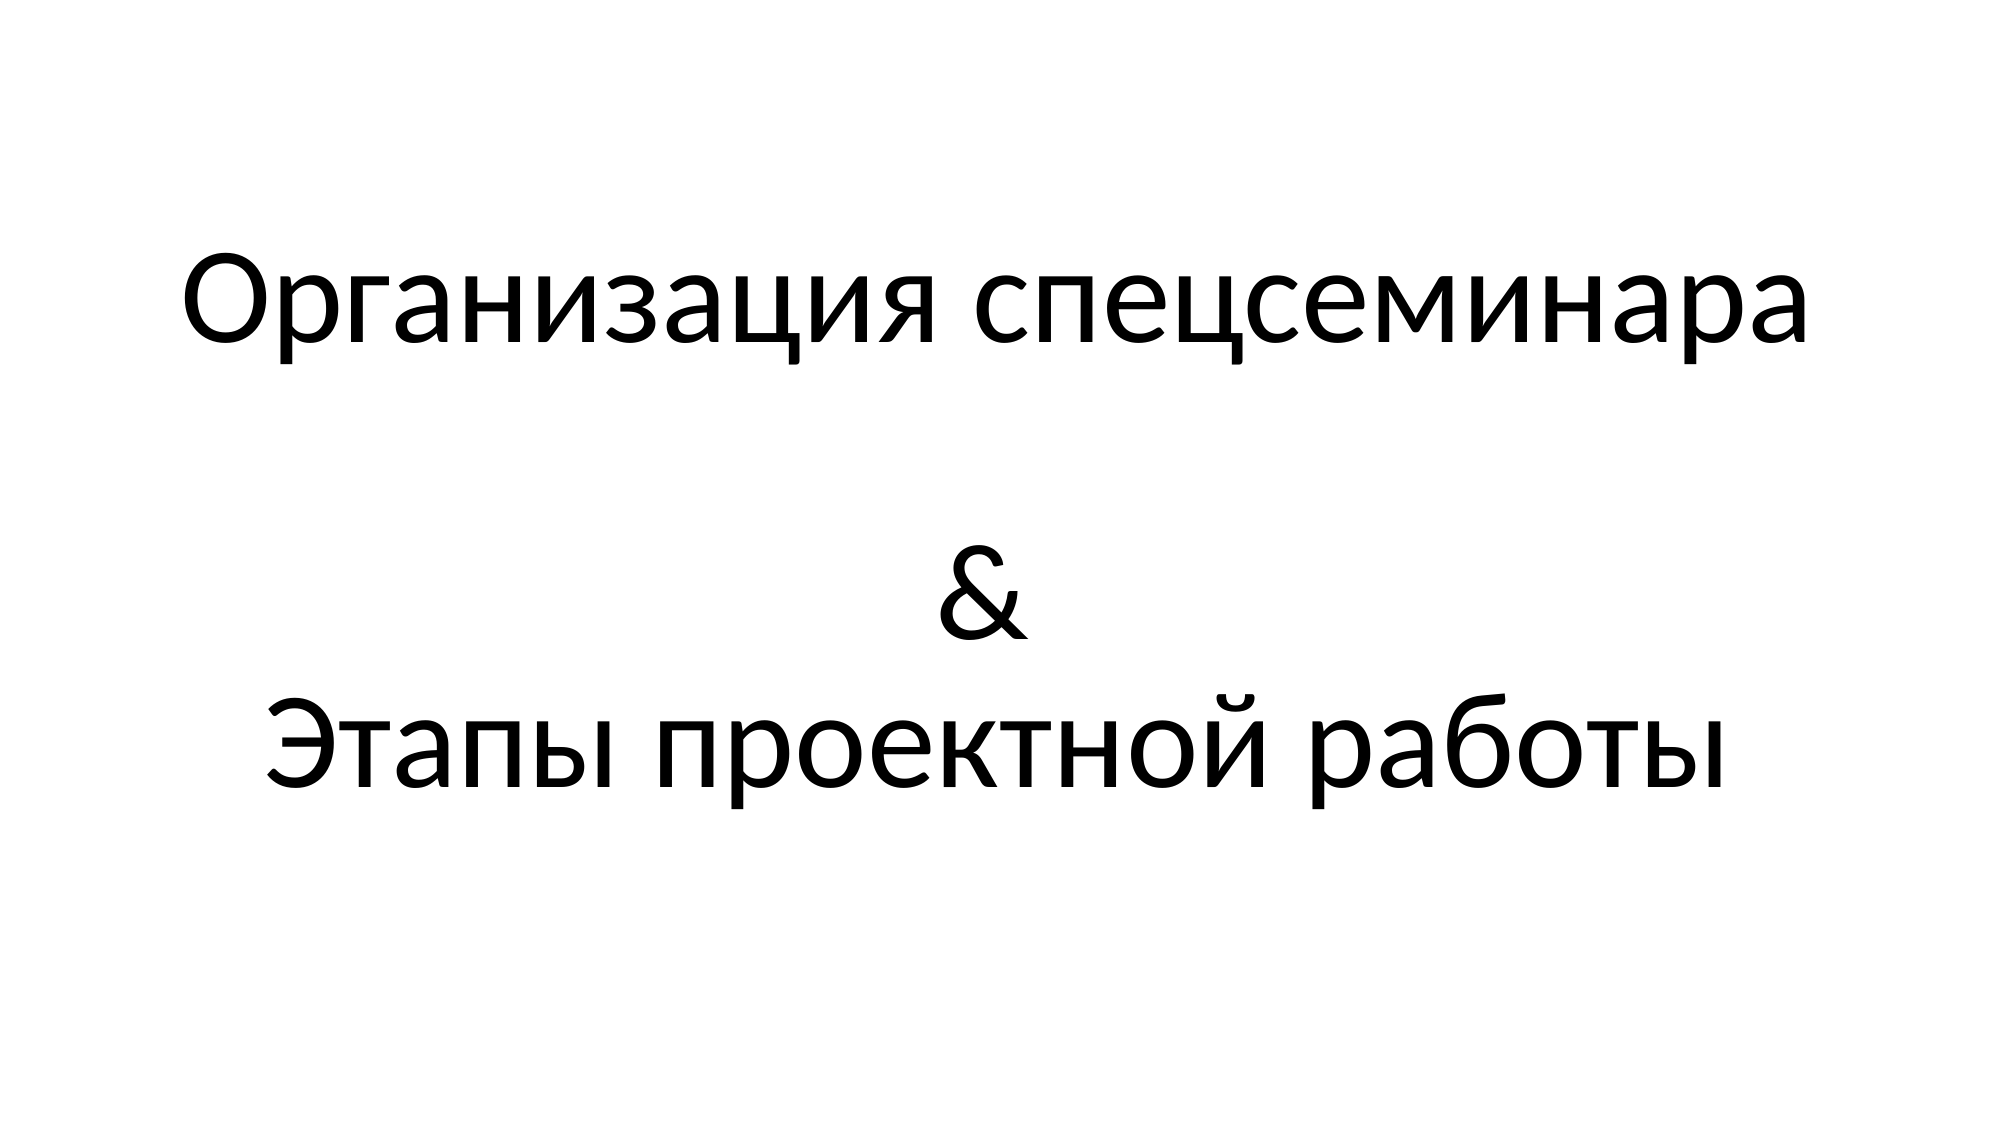

# Организация спецсеминара & Этапы проектной работы